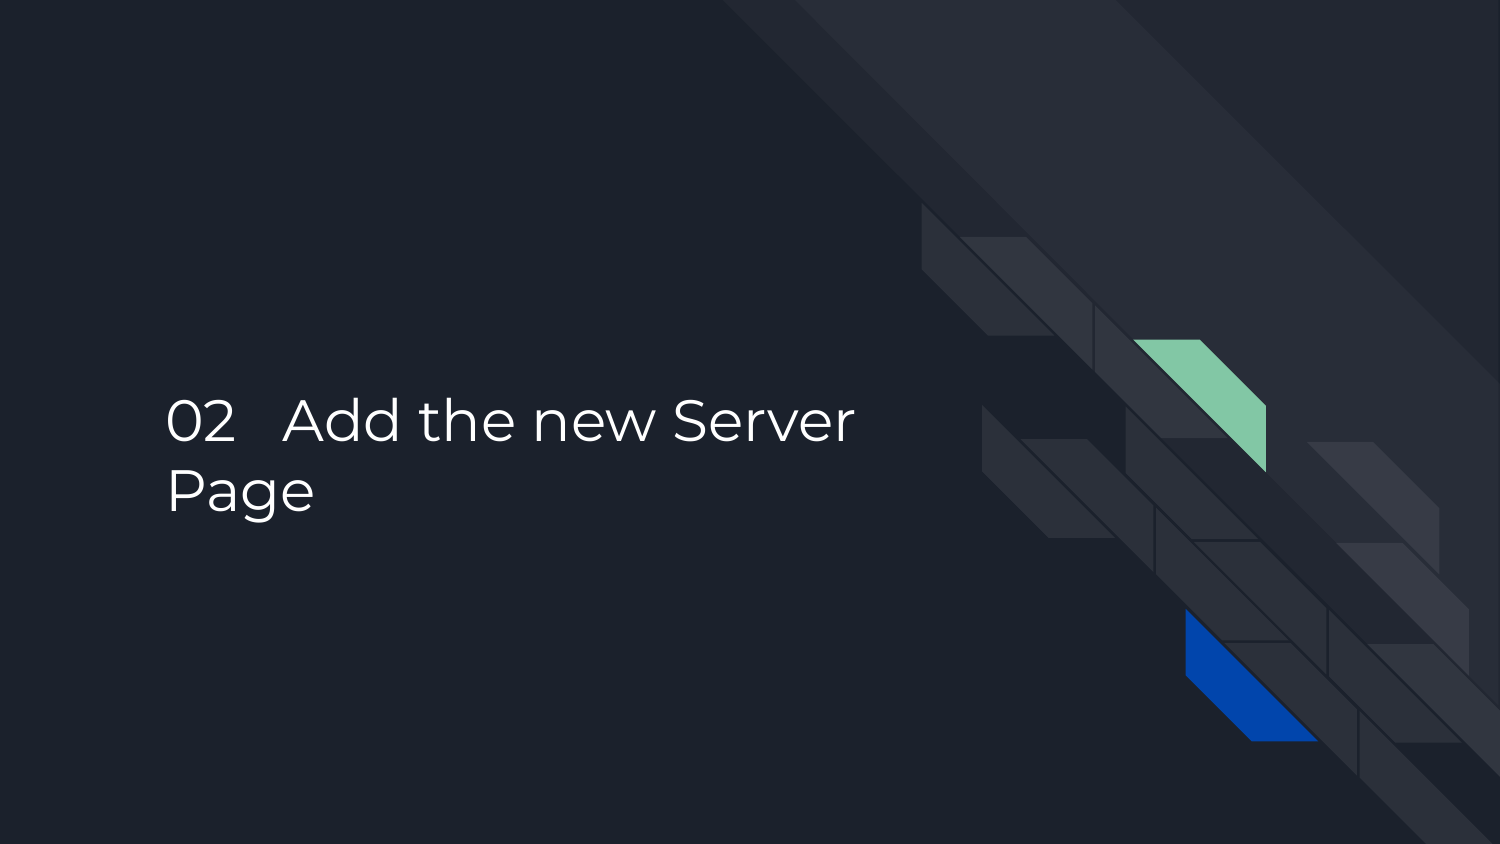

# 02   Add the new Server Page